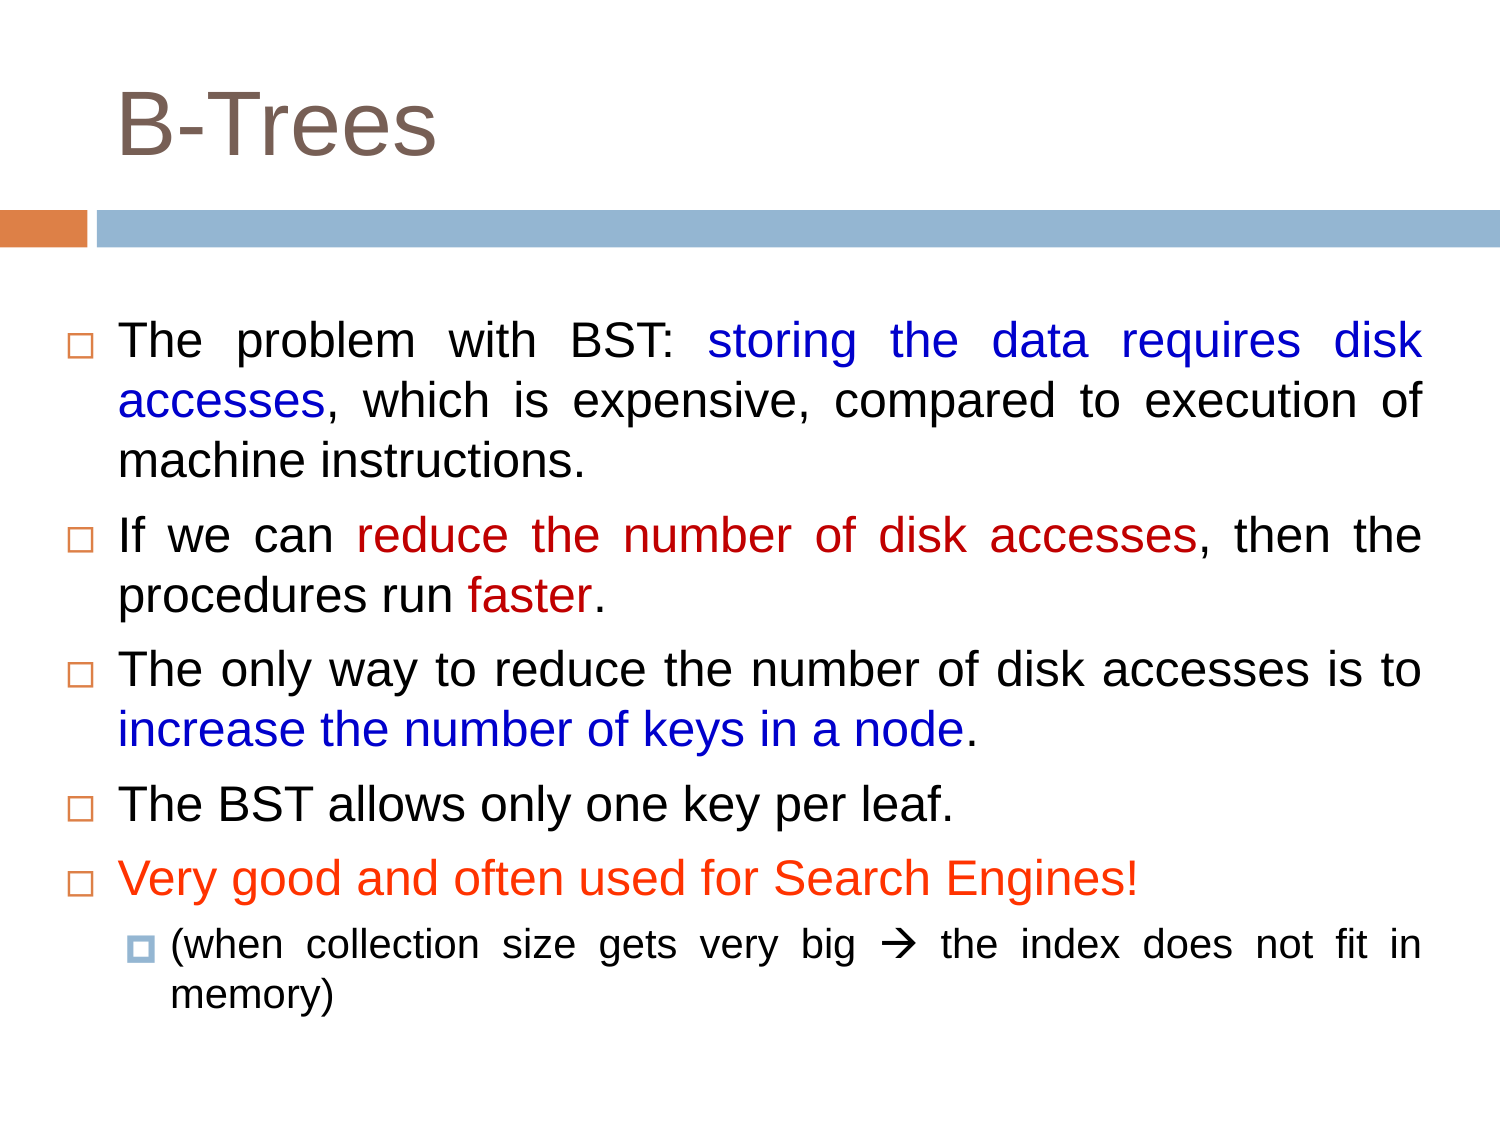

# B-Trees
The problem with BST: storing the data requires disk accesses, which is expensive, compared to execution of machine instructions.
If we can reduce the number of disk accesses, then the procedures run faster.
The only way to reduce the number of disk accesses is to increase the number of keys in a node.
The BST allows only one key per leaf.
Very good and often used for Search Engines!
(when collection size gets very big 🡪 the index does not fit in memory)